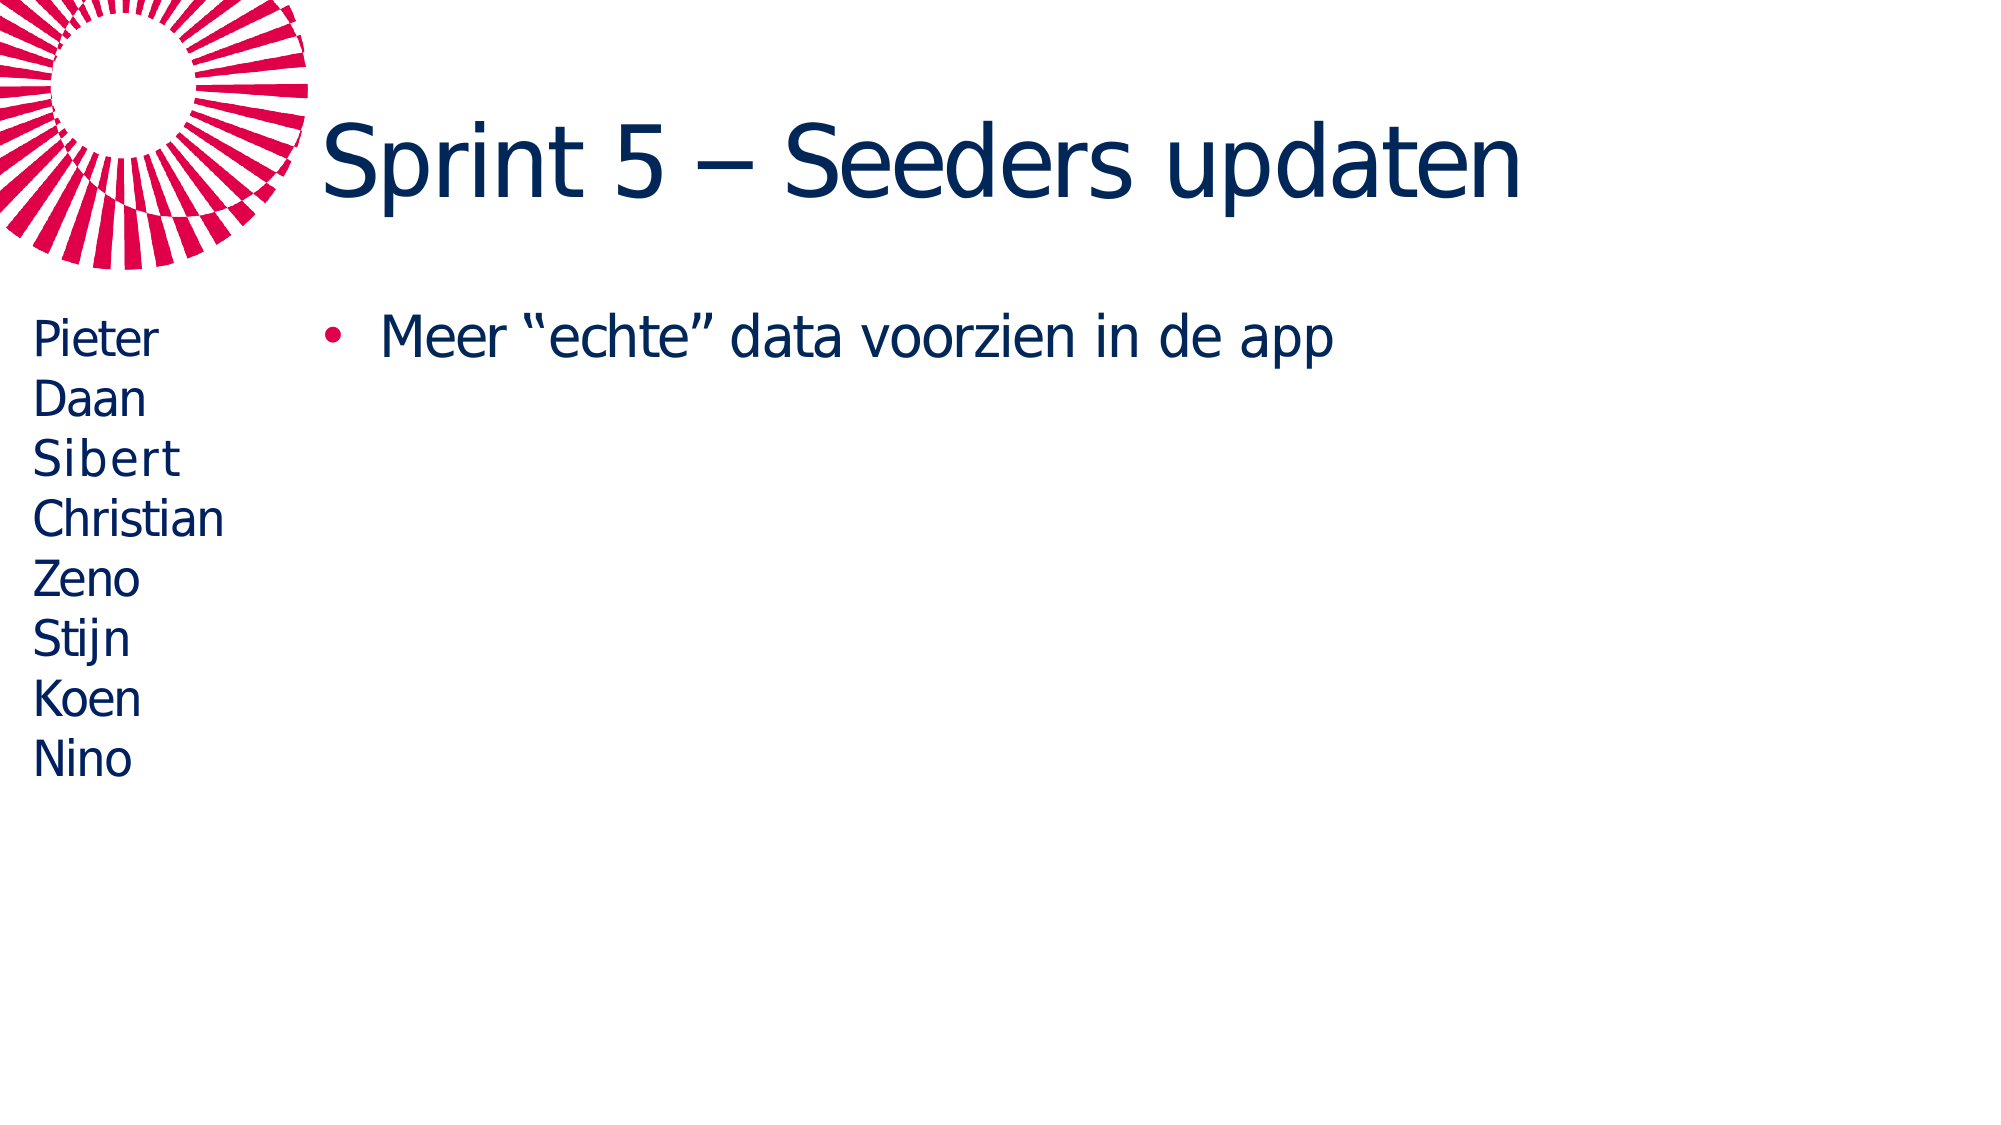

# Sprint 5 – Seeders updaten
Pieter
Daan
Sibert
Christian
Zeno
Stijn
Koen
Nino
Meer “echte” data voorzien in de app